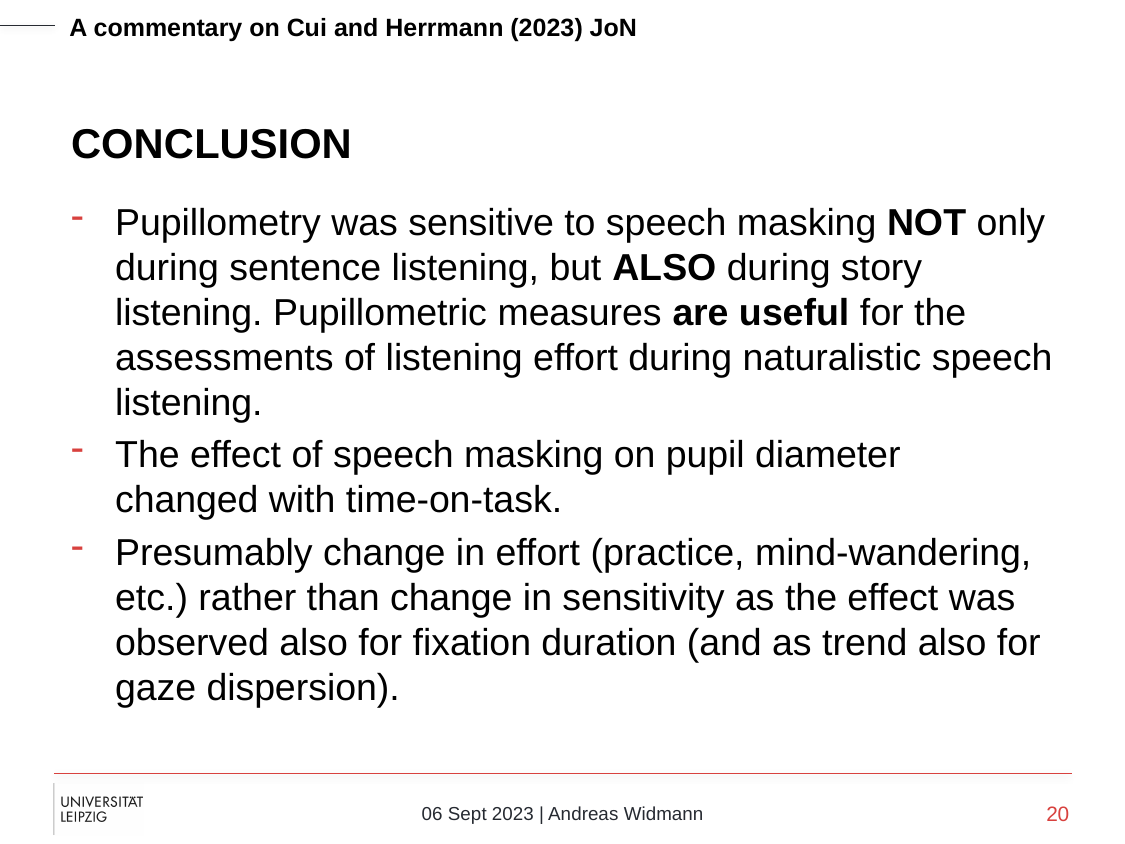

# Conclusion
Pupillometry was sensitive to speech masking NOT only during sentence listening, but ALSO during story listening. Pupillometric measures are useful for the assessments of listening effort during naturalistic speech listening.
The effect of speech masking on pupil diameter changed with time-on-task.
Presumably change in effort (practice, mind-wandering, etc.) rather than change in sensitivity as the effect was observed also for fixation duration (and as trend also for gaze dispersion).

20